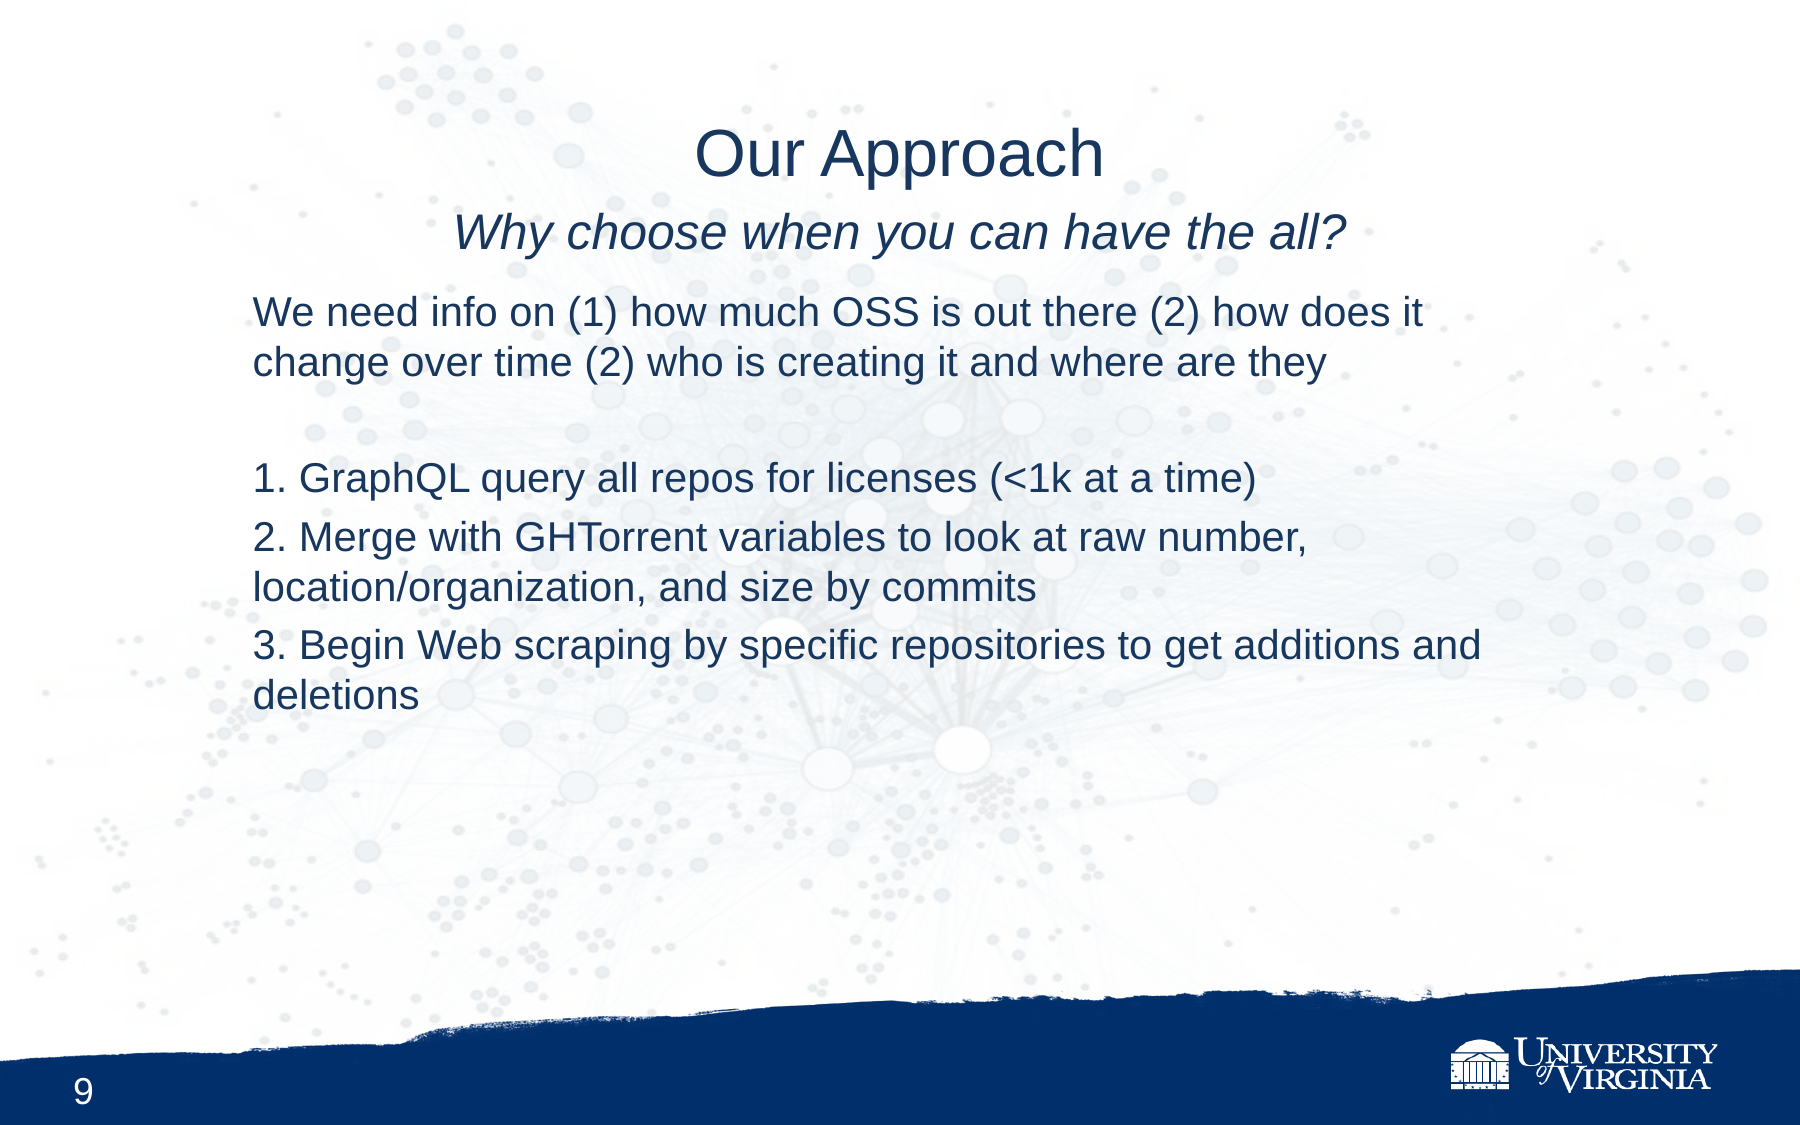

Our Approach
Why choose when you can have the all?
We need info on (1) how much OSS is out there (2) how does it change over time (2) who is creating it and where are they

1. GraphQL query all repos for licenses (<1k at a time)
2. Merge with GHTorrent variables to look at raw number, location/organization, and size by commits
3. Begin Web scraping by specific repositories to get additions and deletions

9